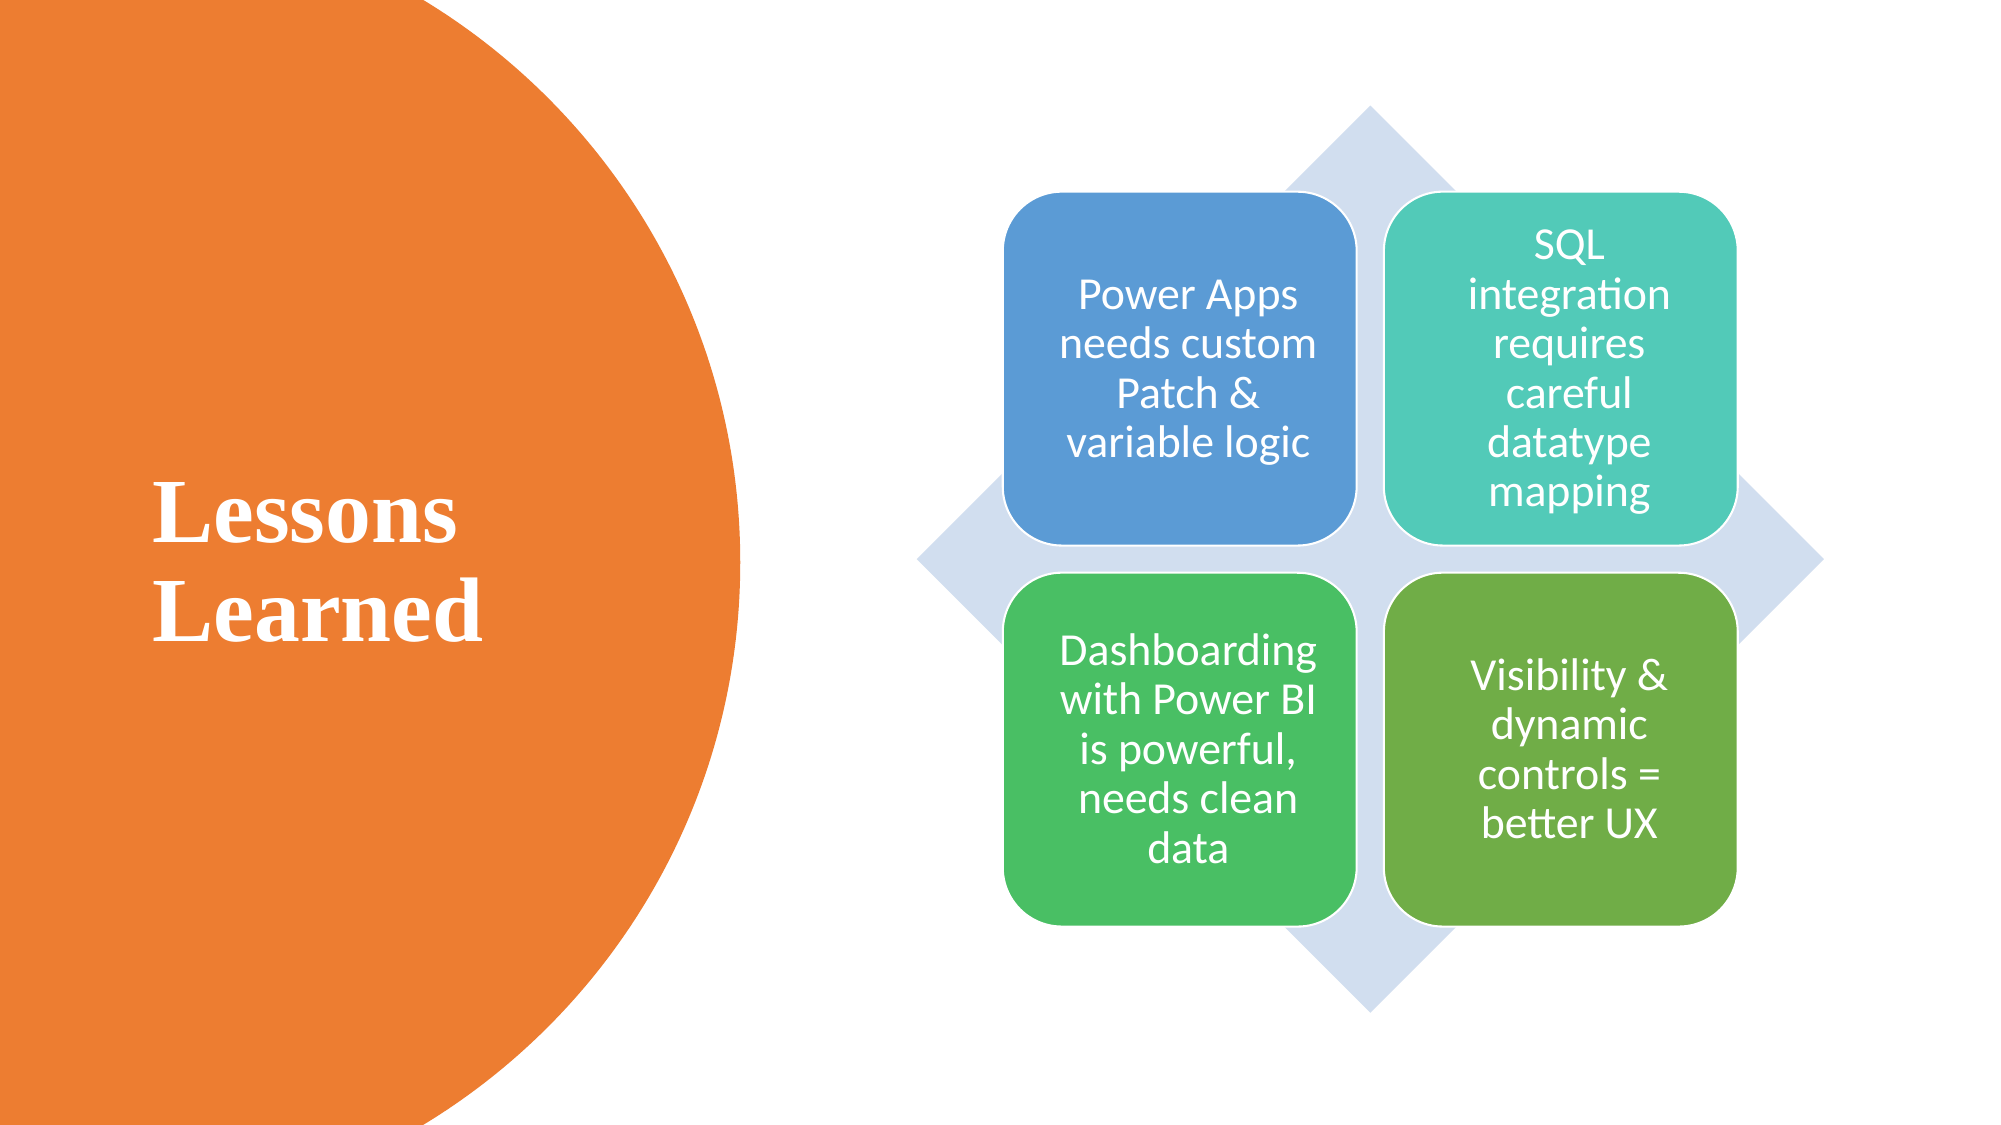

Power Apps needs custom Patch & variable logic
SQL integration requires careful datatype mapping
Dashboarding with Power BI is powerful, needs clean data
Visibility & dynamic controls = better UX
# Lessons Learned